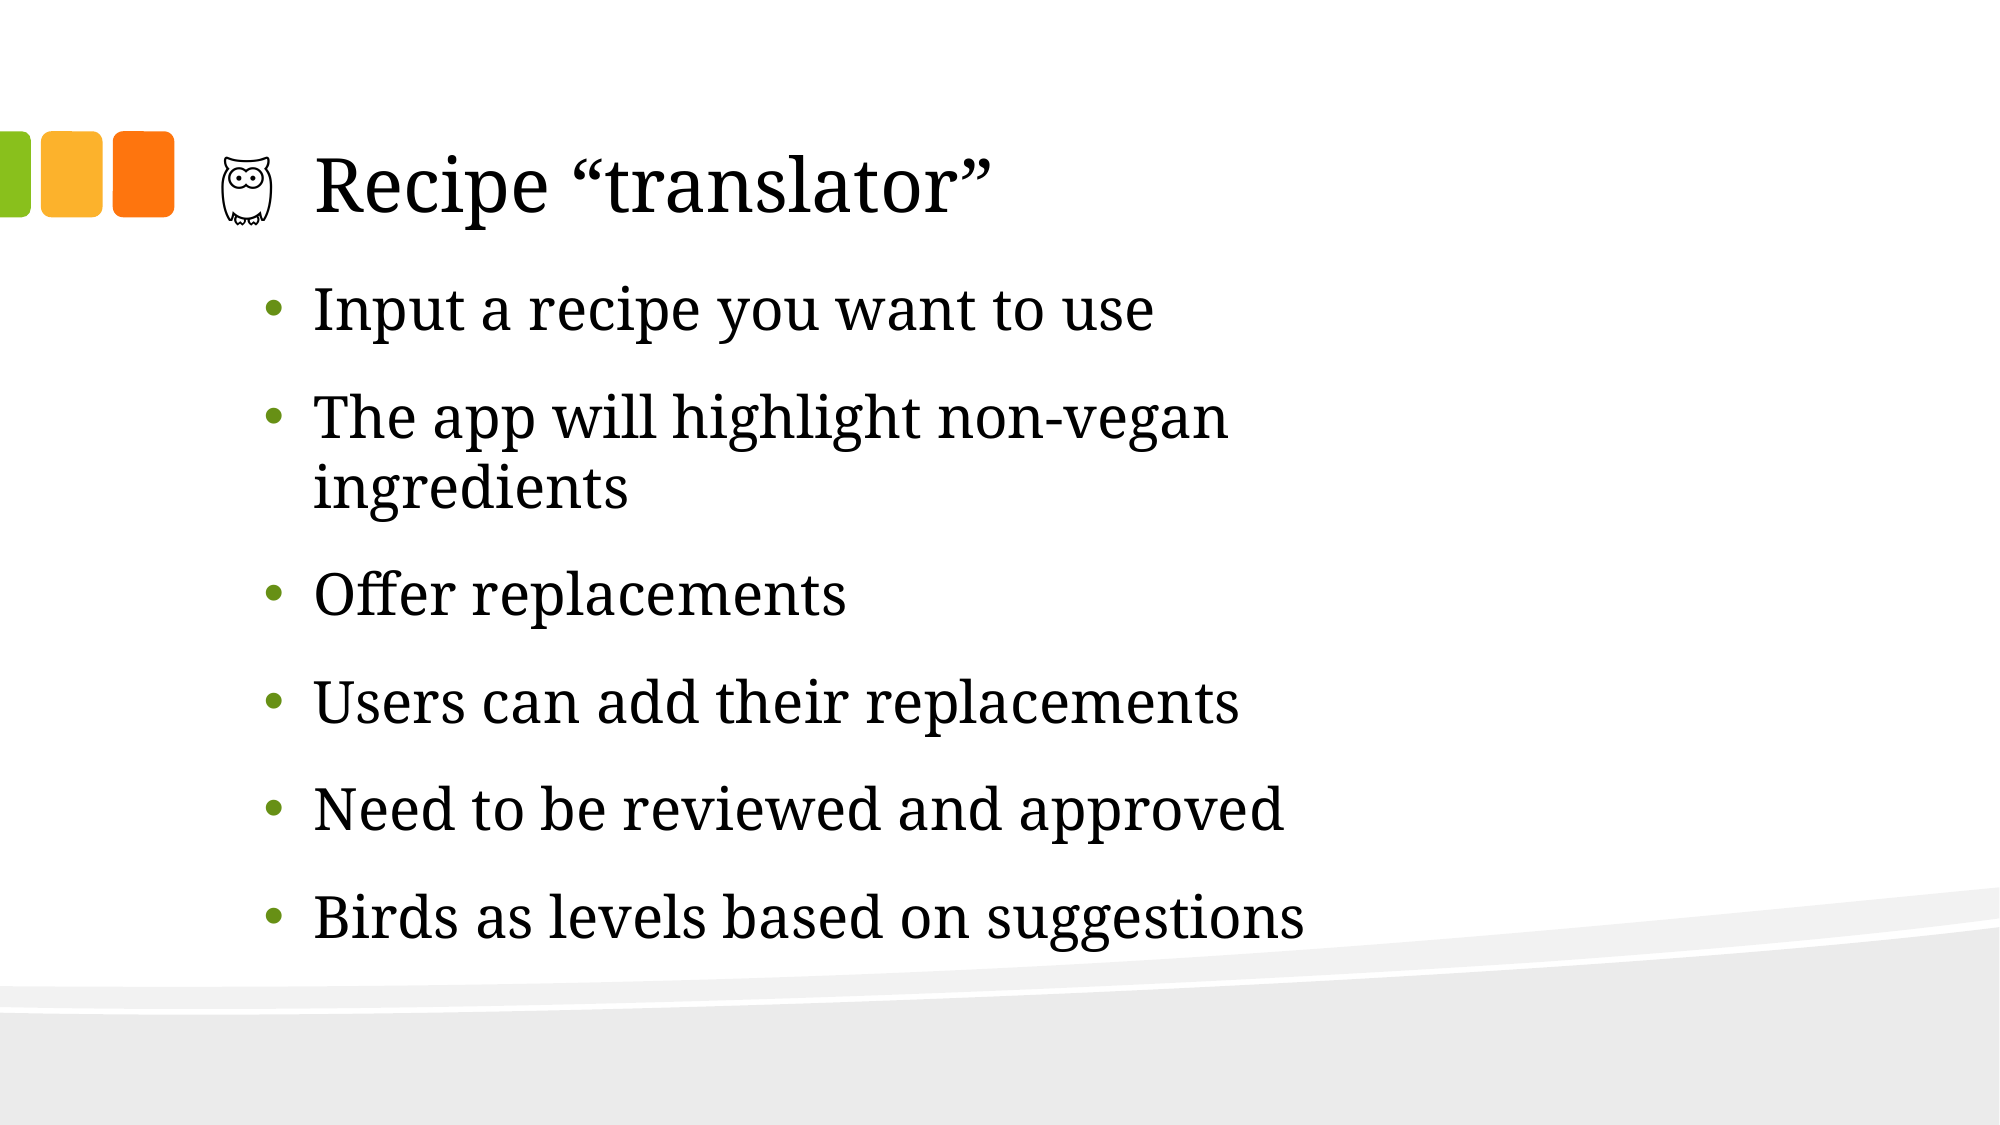

# 🦉  Recipe “translator”
Input a recipe you want to use
The app will highlight non-vegan ingredients
Offer replacements
Users can add their replacements
Need to be reviewed and approved
Birds as levels based on suggestions